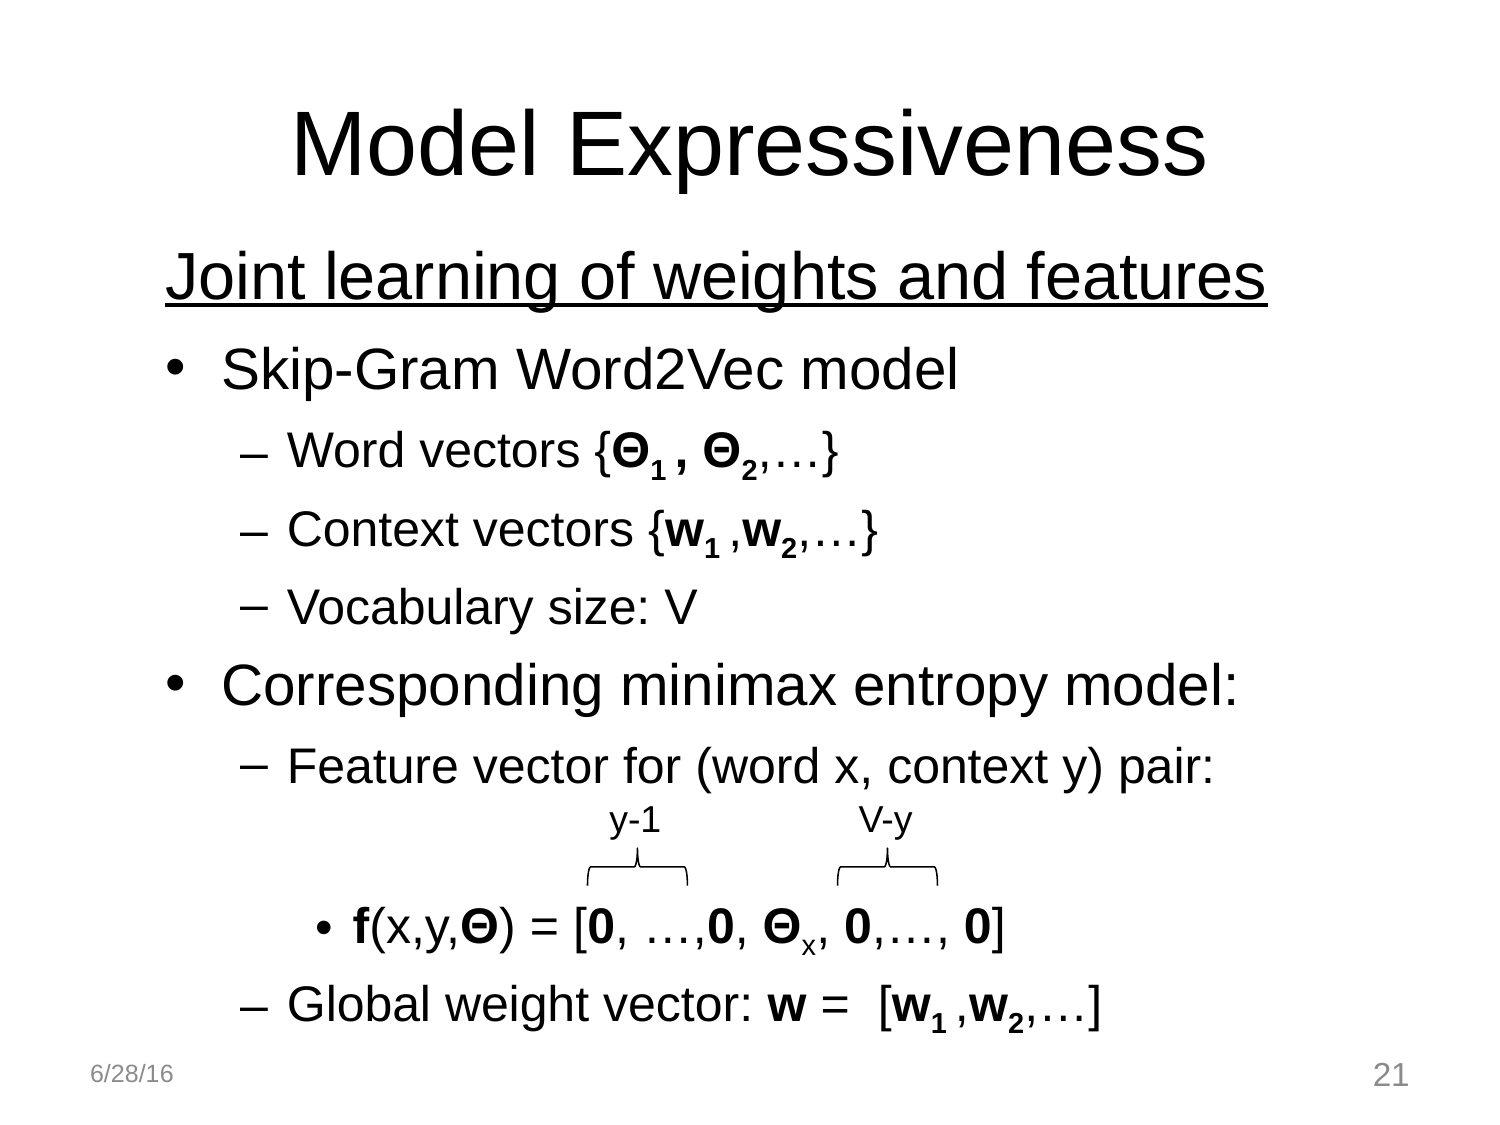

# Model Expressiveness
Joint learning of weights and features
Skip-Gram Word2Vec model
Word vectors {Θ1 , Θ2,…}
Context vectors {w1 ,w2,…}
Vocabulary size: V
Corresponding minimax entropy model:
Feature vector for (word x, context y) pair:

f(x,y,Θ) = [0, …,0, Θx, 0,…, 0]
Global weight vector: w =  [w1 ,w2,…]
y-1

V-y

6/28/16
21